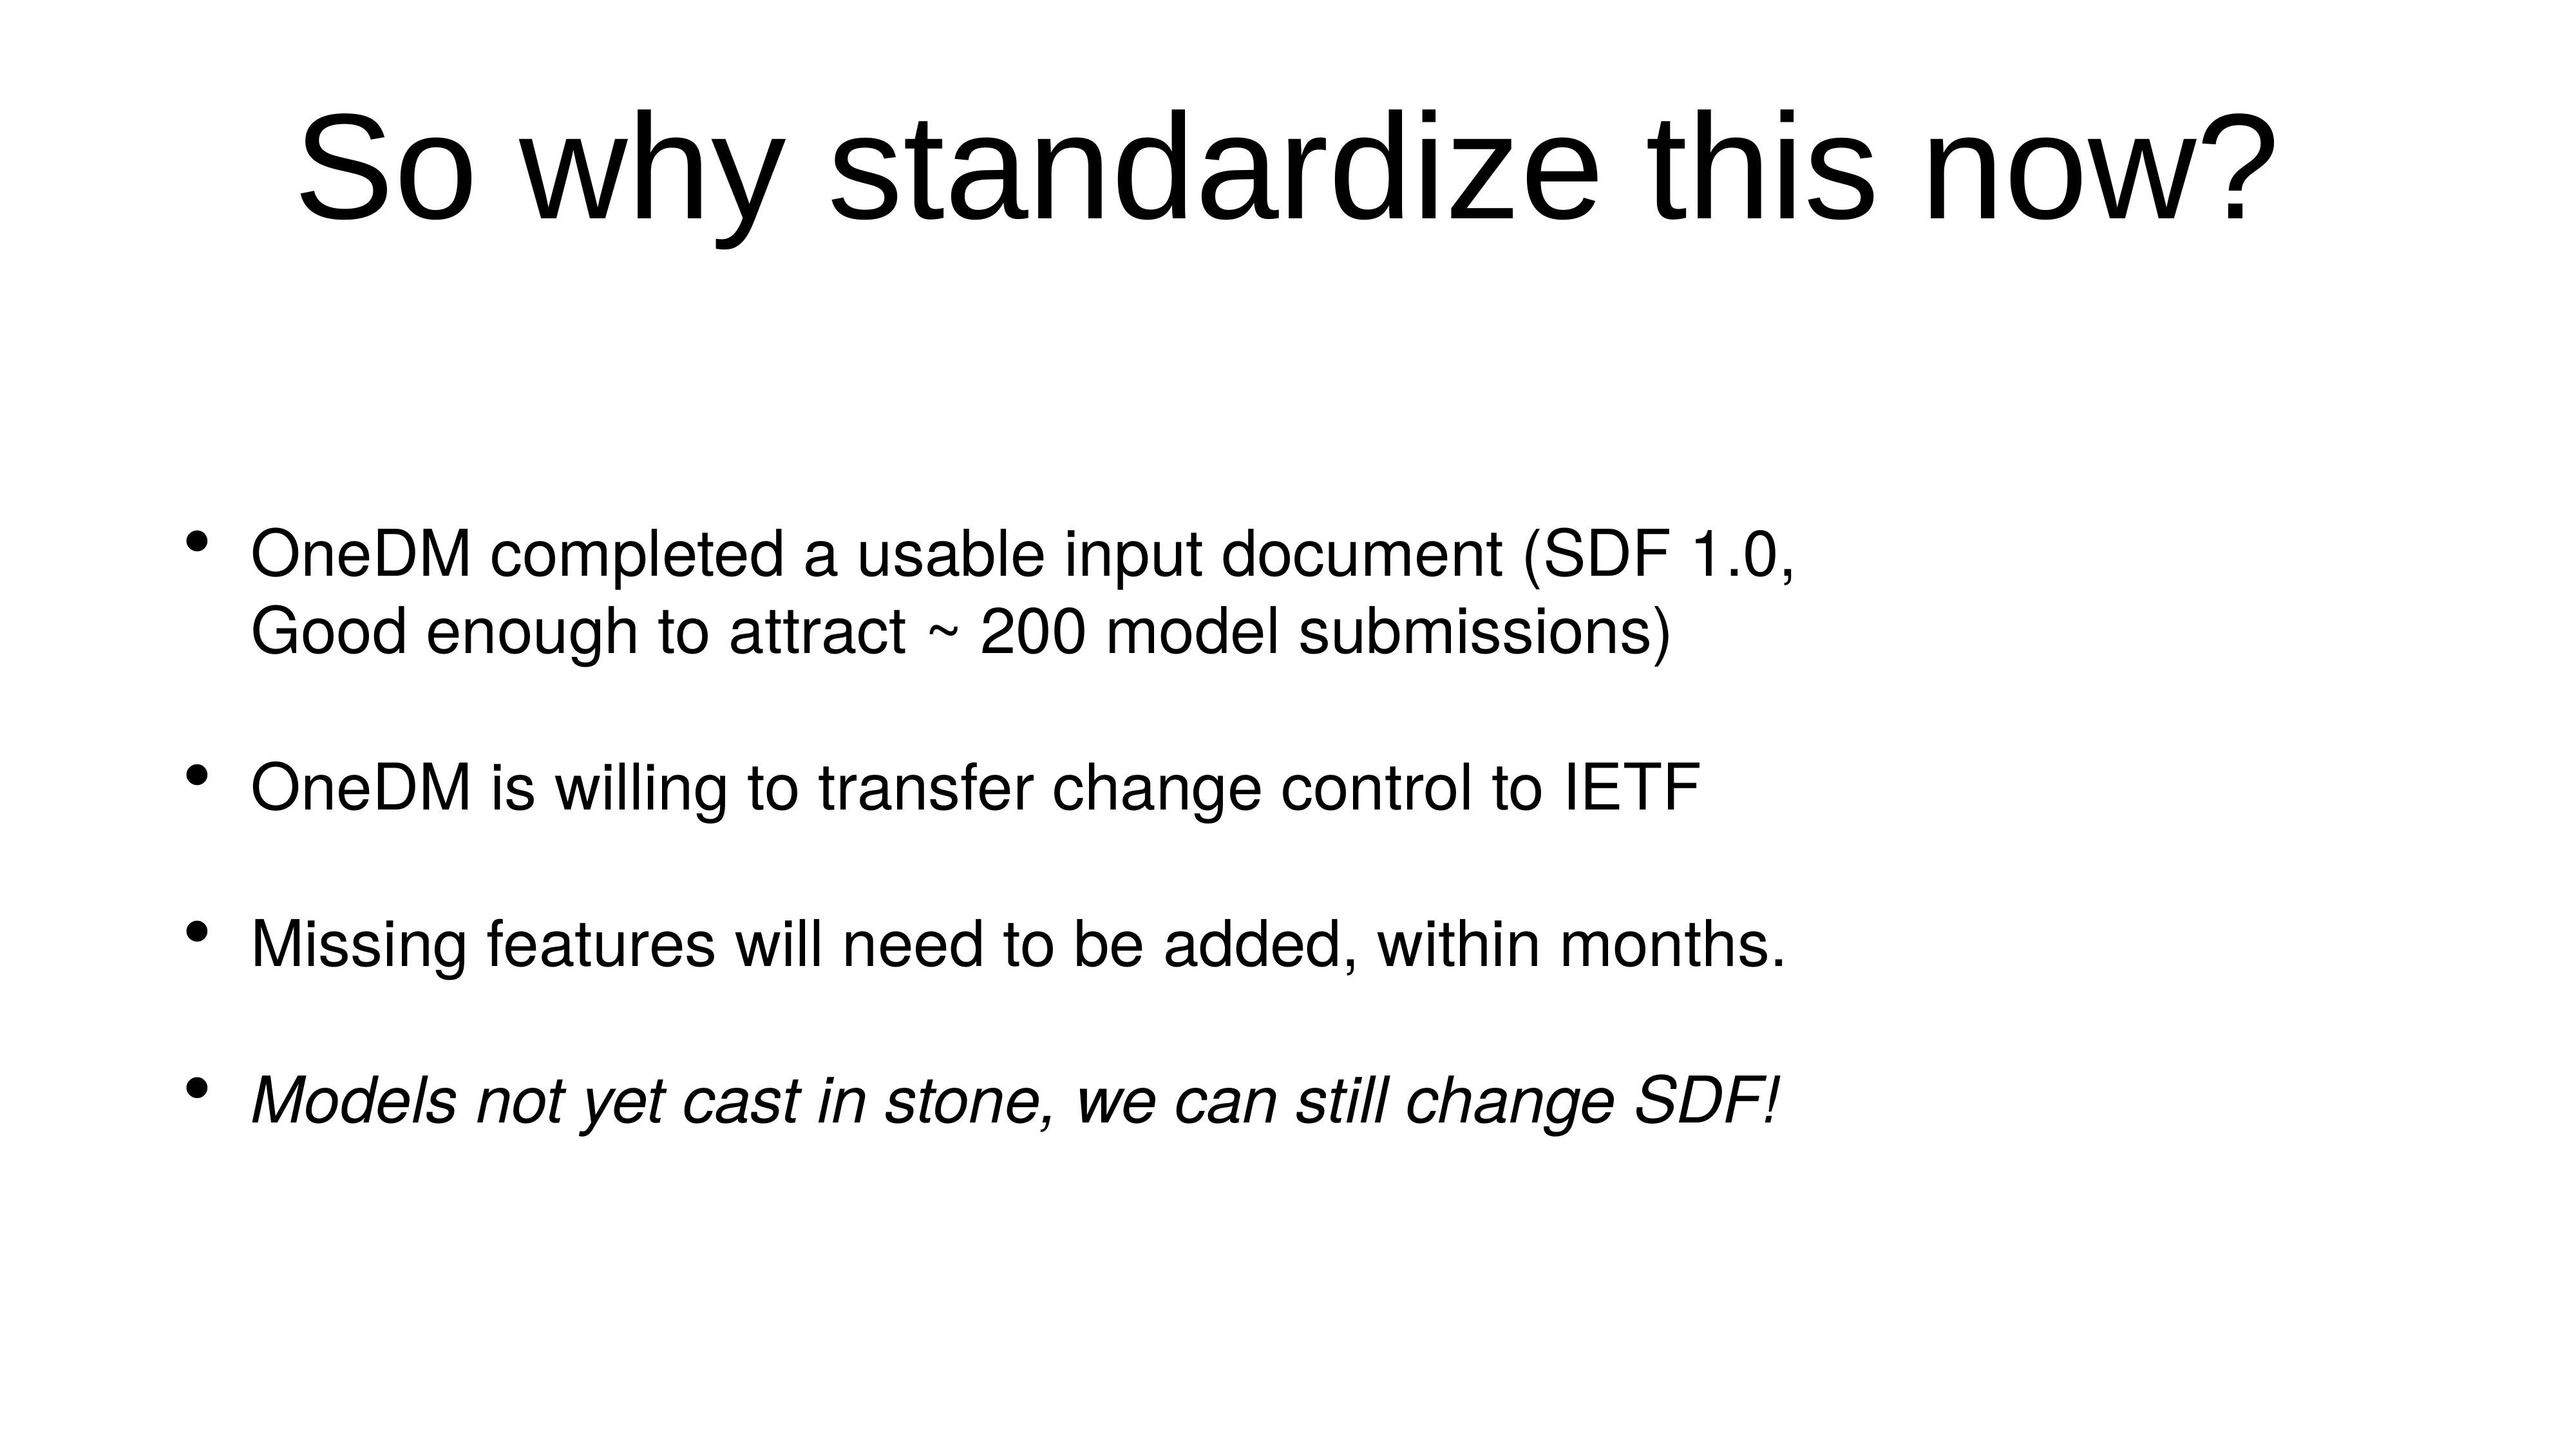

# So why standardize this now?
OneDM completed a usable input document (SDF 1.0,
Good enough to attract ~ 200 model submissions)
OneDM is willing to transfer change control to IETF
Missing features will need to be added, within months.
Models not yet cast in stone, we can still change SDF!
19